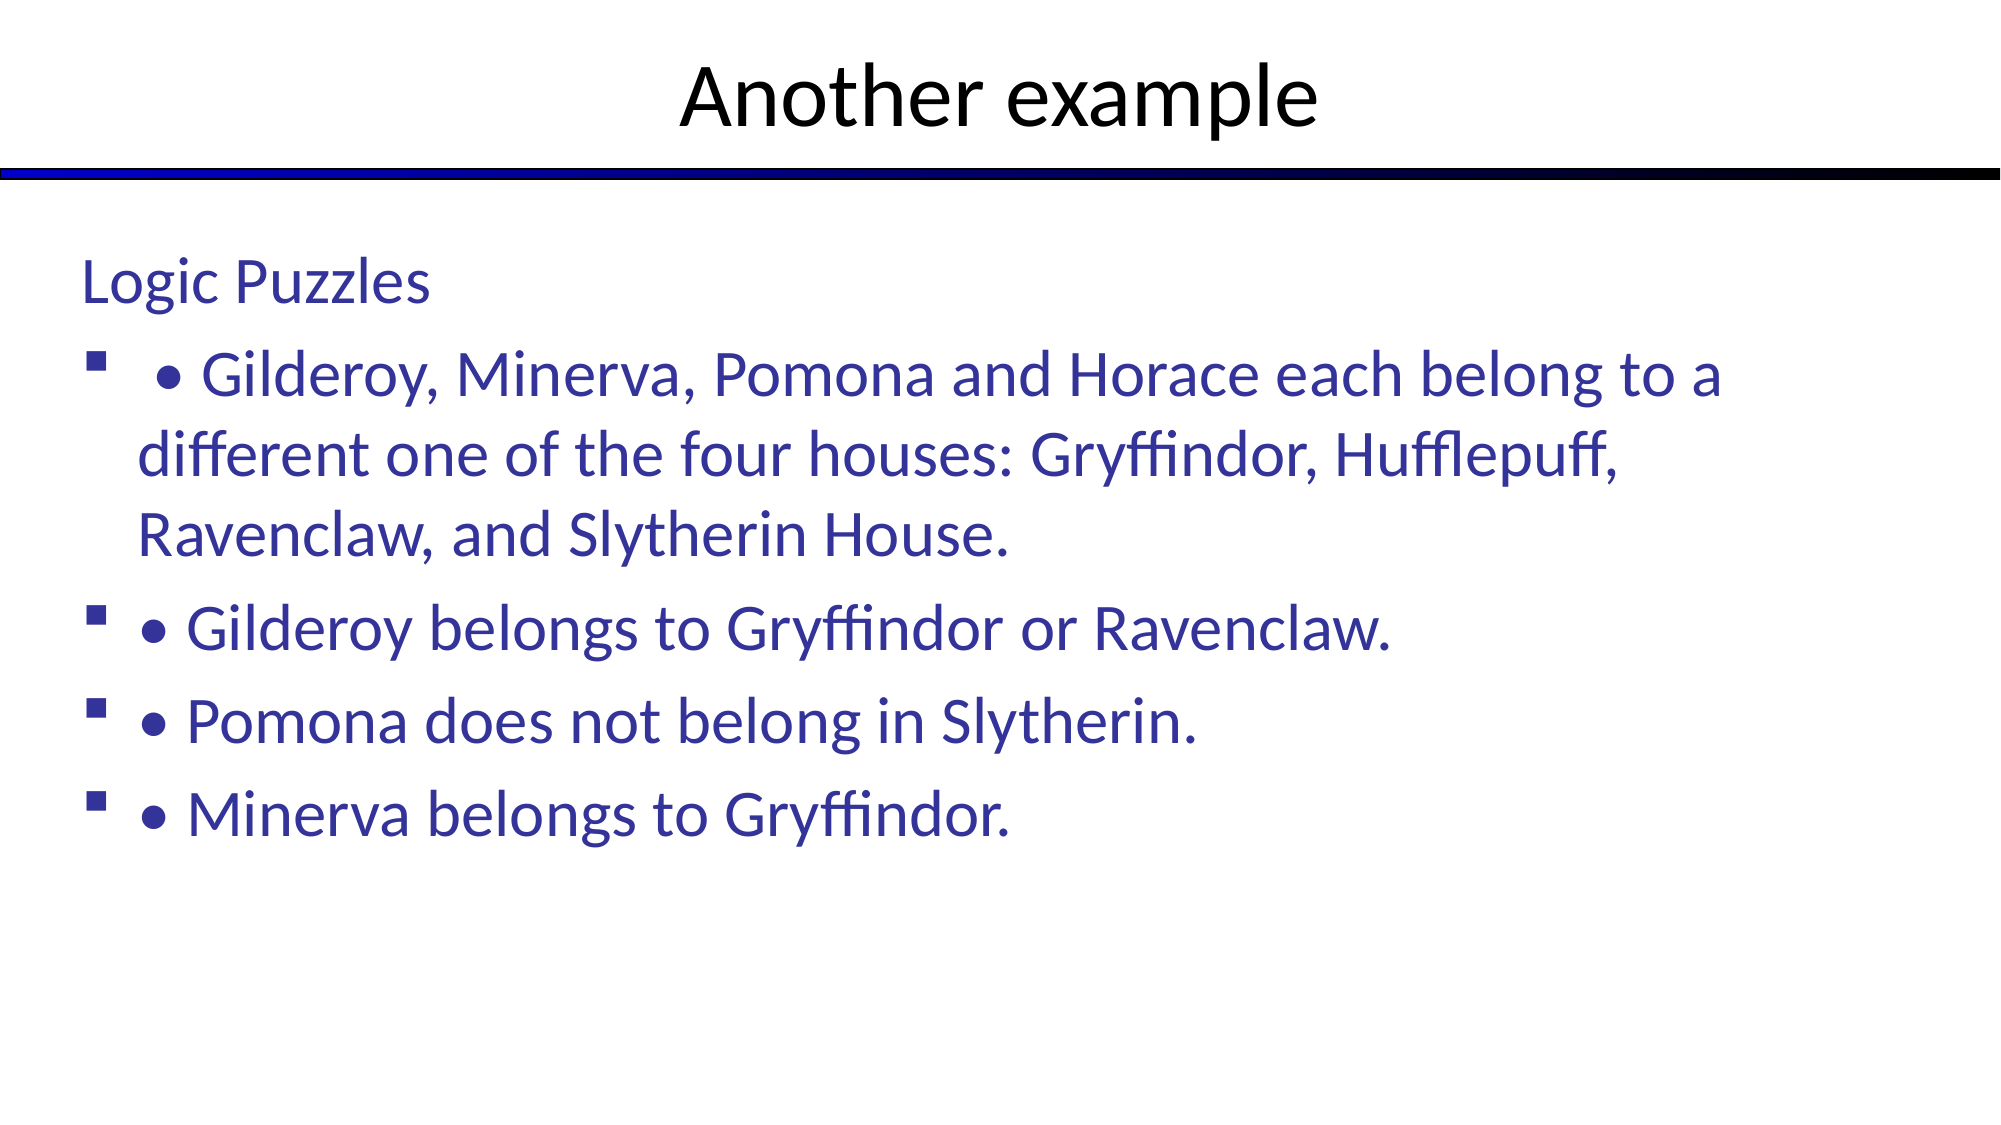

# Another example
Logic Puzzles
 • Gilderoy, Minerva, Pomona and Horace each belong to a different one of the four houses: Gryffindor, Hufflepuff, Ravenclaw, and Slytherin House.
• Gilderoy belongs to Gryffindor or Ravenclaw.
• Pomona does not belong in Slytherin.
• Minerva belongs to Gryffindor.